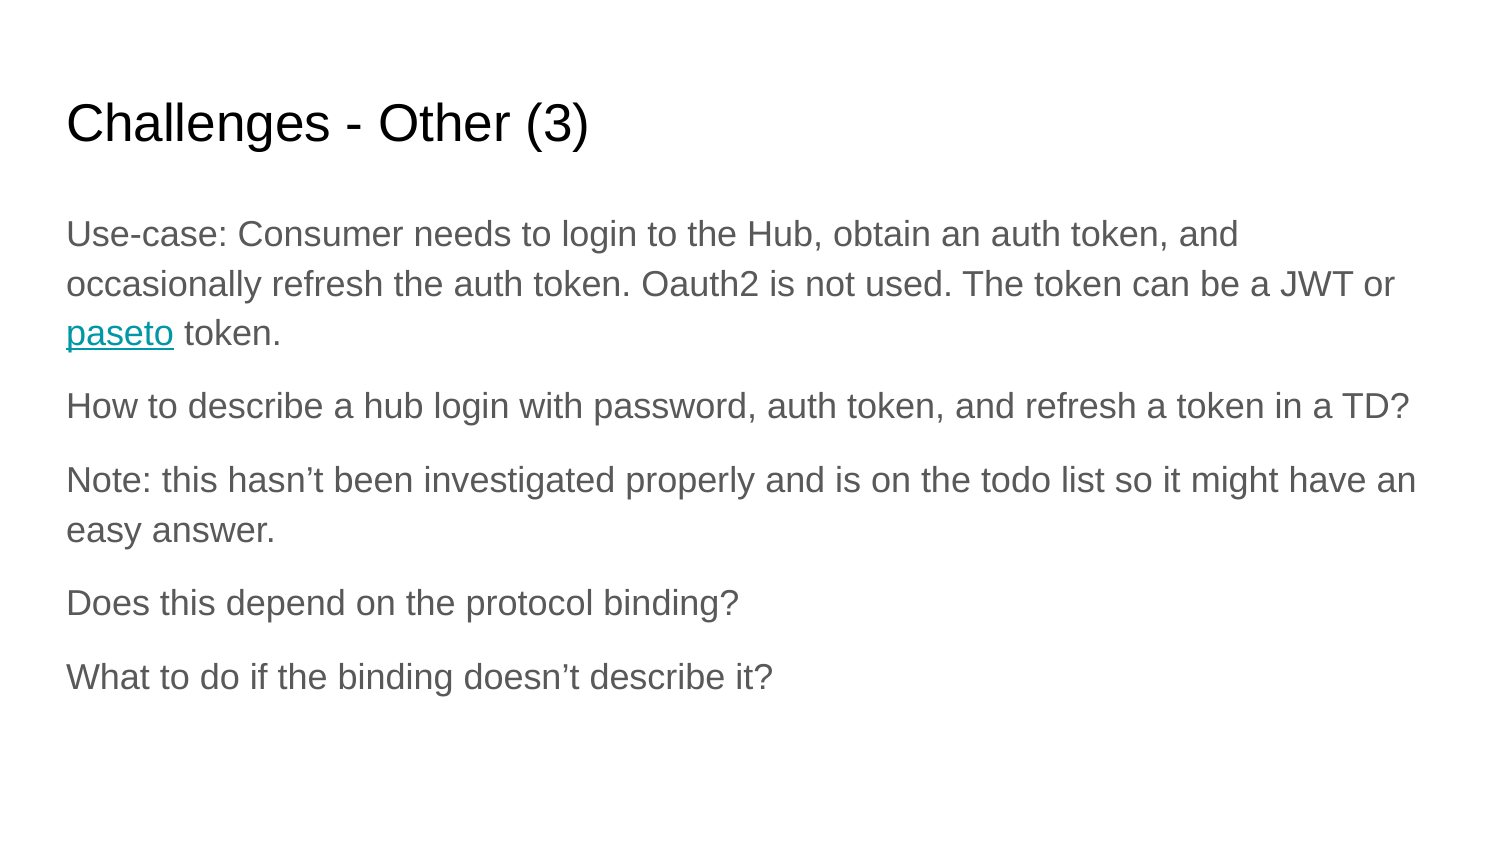

# Challenges - Other (3)
Use-case: Consumer needs to login to the Hub, obtain an auth token, and occasionally refresh the auth token. Oauth2 is not used. The token can be a JWT or paseto token.
How to describe a hub login with password, auth token, and refresh a token in a TD?
Note: this hasn’t been investigated properly and is on the todo list so it might have an easy answer.
Does this depend on the protocol binding?
What to do if the binding doesn’t describe it?